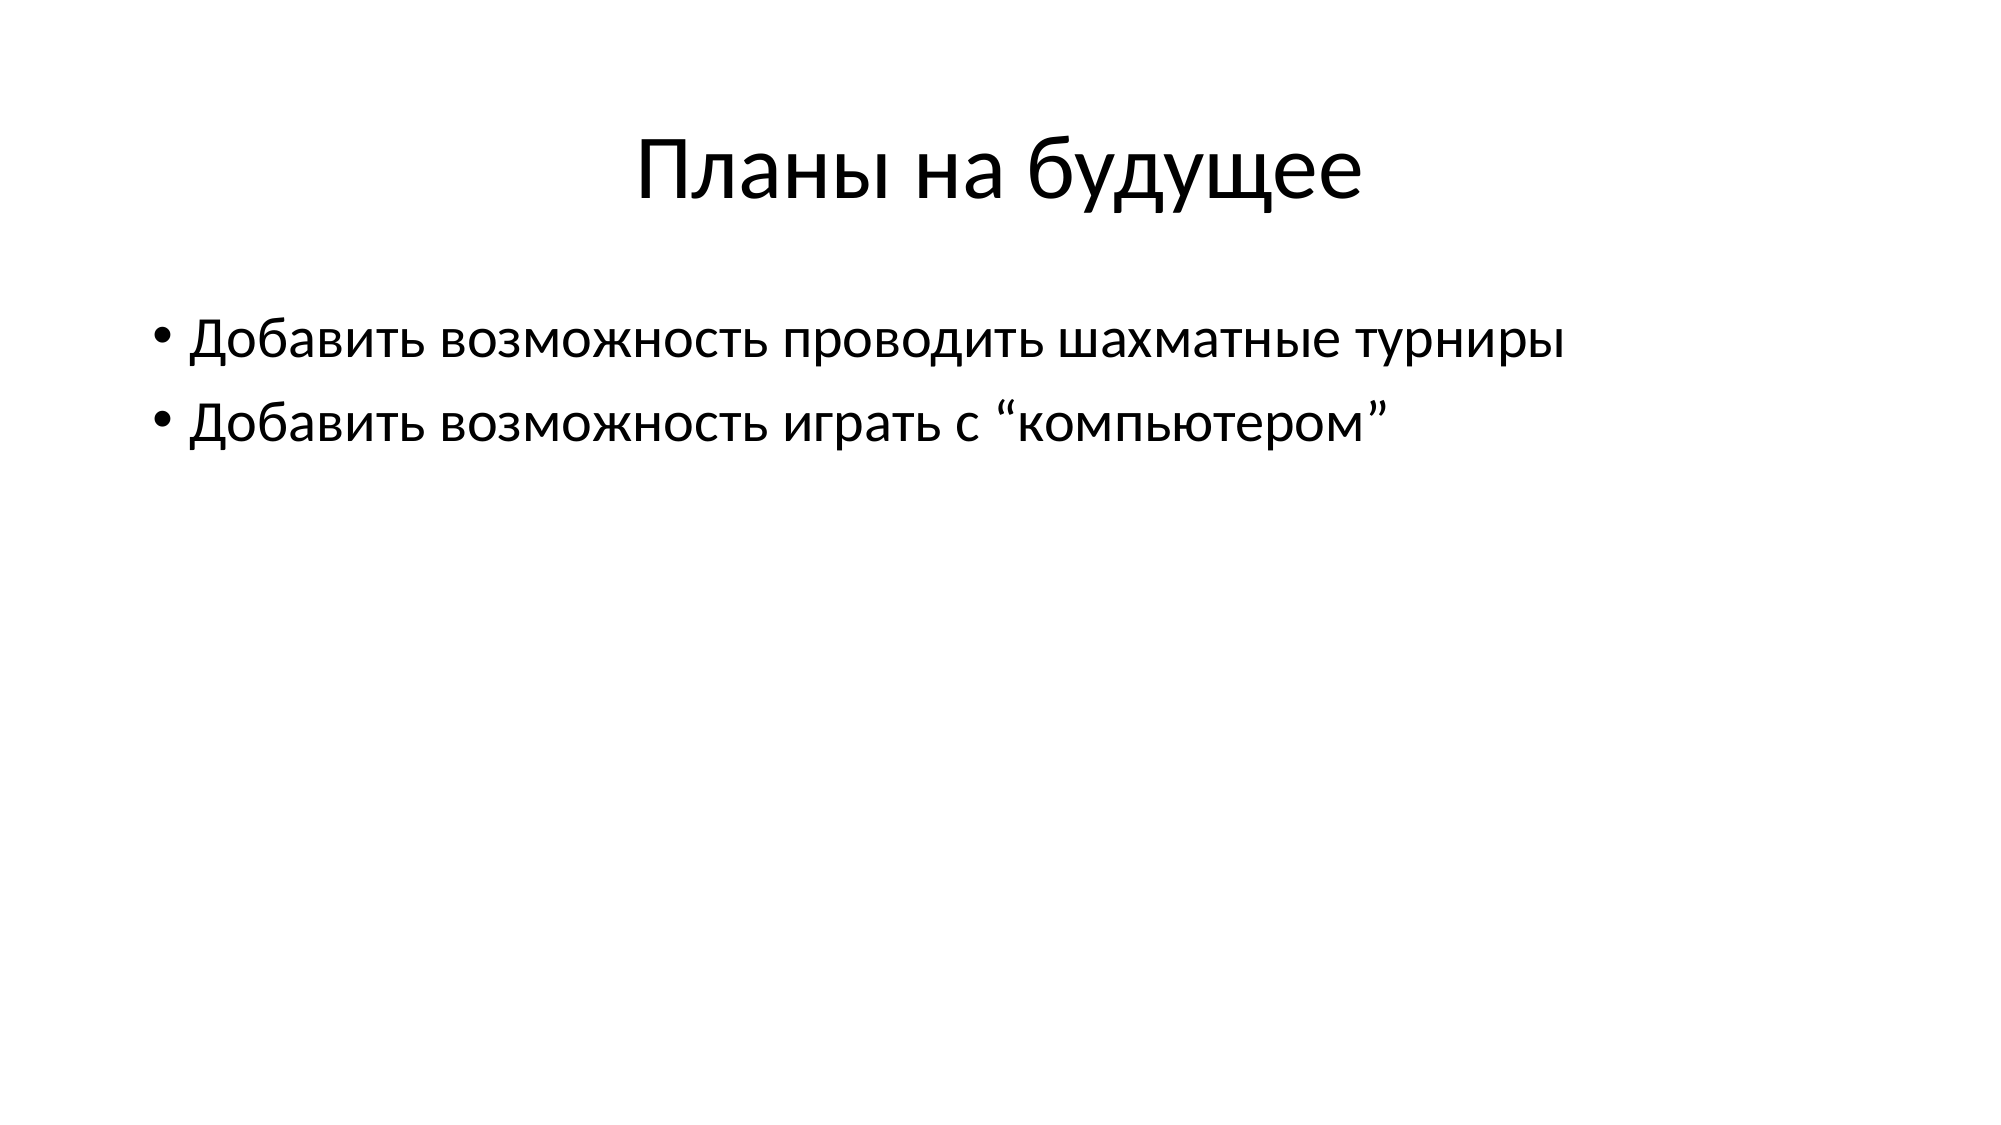

# Планы на будущее
Добавить возможность проводить шахматные турниры
Добавить возможность играть с “компьютером”